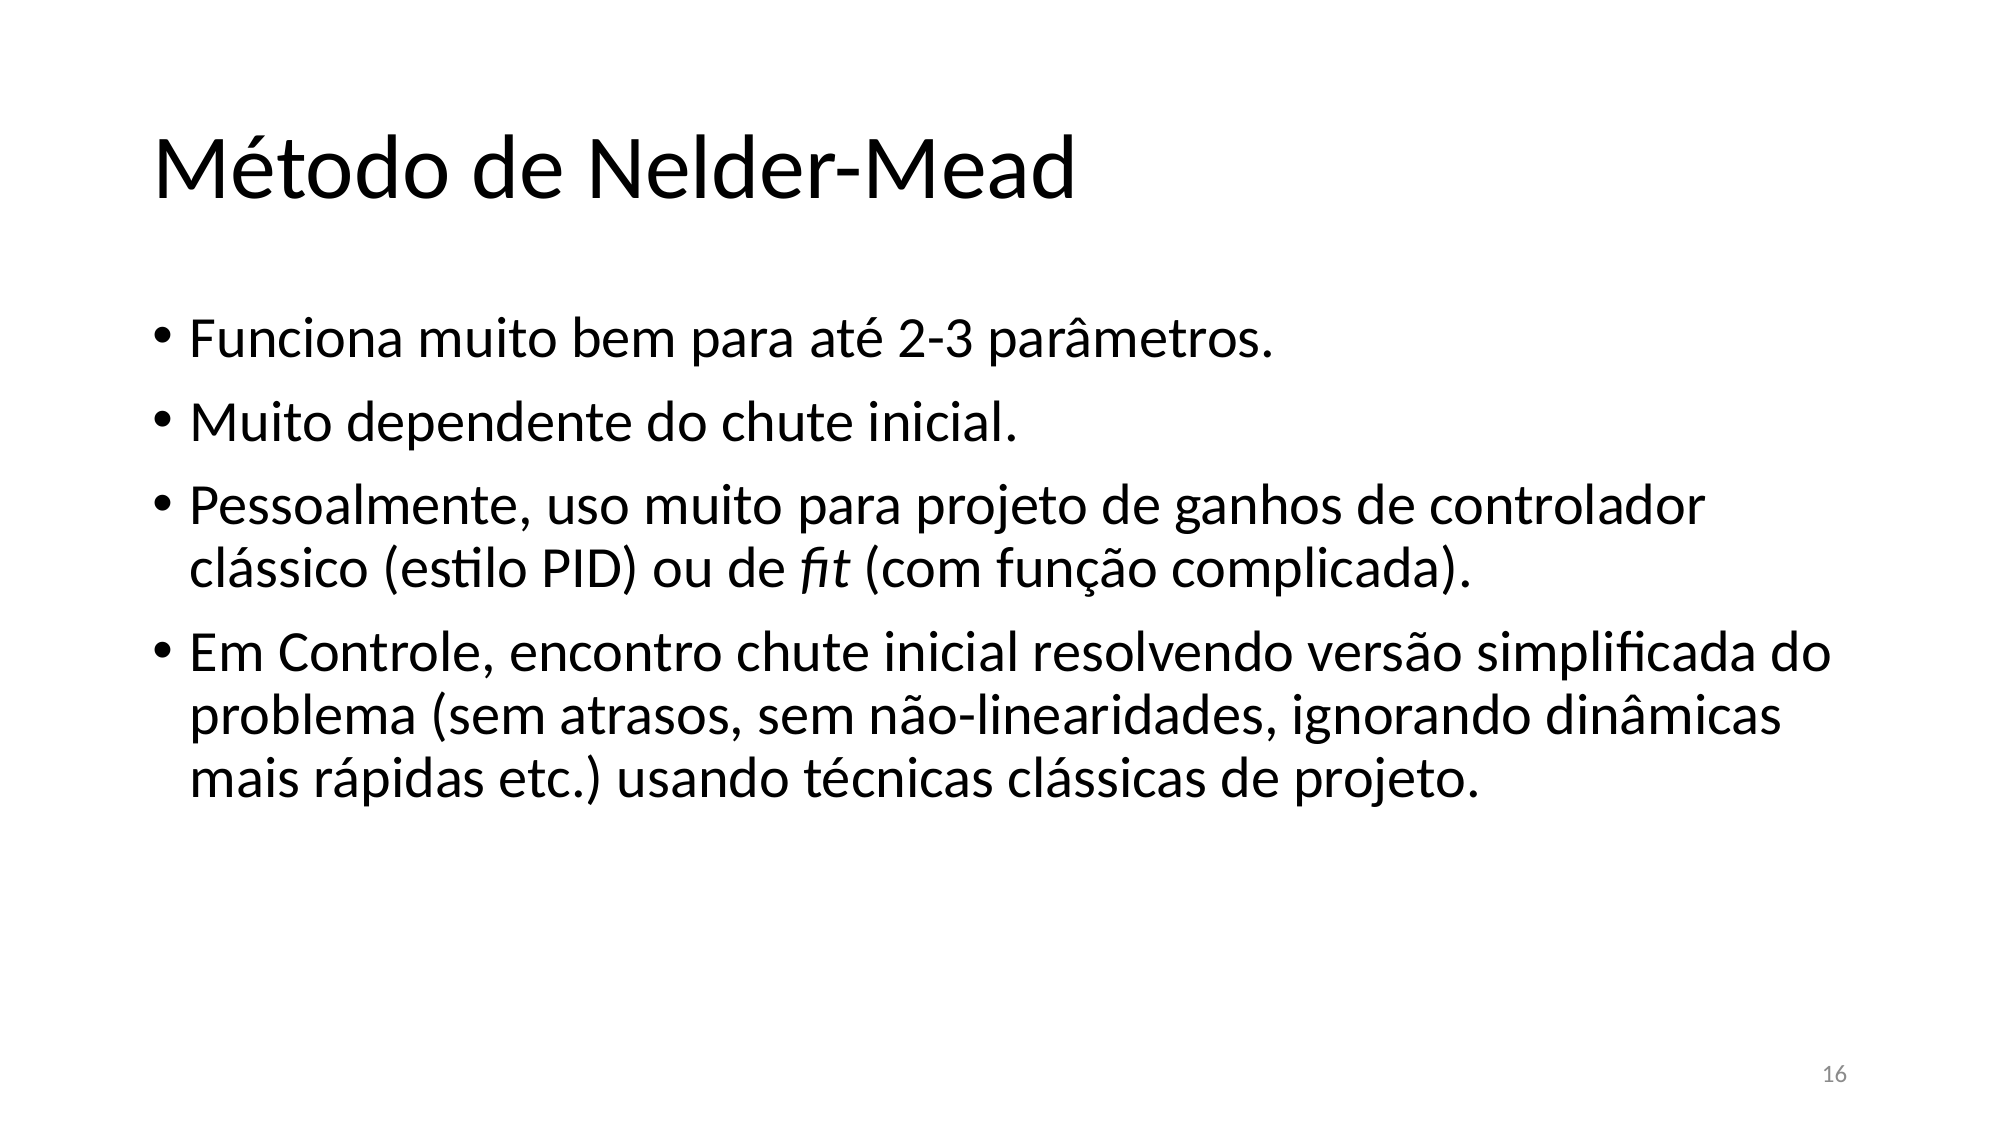

# Método de Nelder-Mead
Funciona muito bem para até 2-3 parâmetros.
Muito dependente do chute inicial.
Pessoalmente, uso muito para projeto de ganhos de controlador clássico (estilo PID) ou de fit (com função complicada).
Em Controle, encontro chute inicial resolvendo versão simplificada do problema (sem atrasos, sem não-linearidades, ignorando dinâmicas mais rápidas etc.) usando técnicas clássicas de projeto.
16